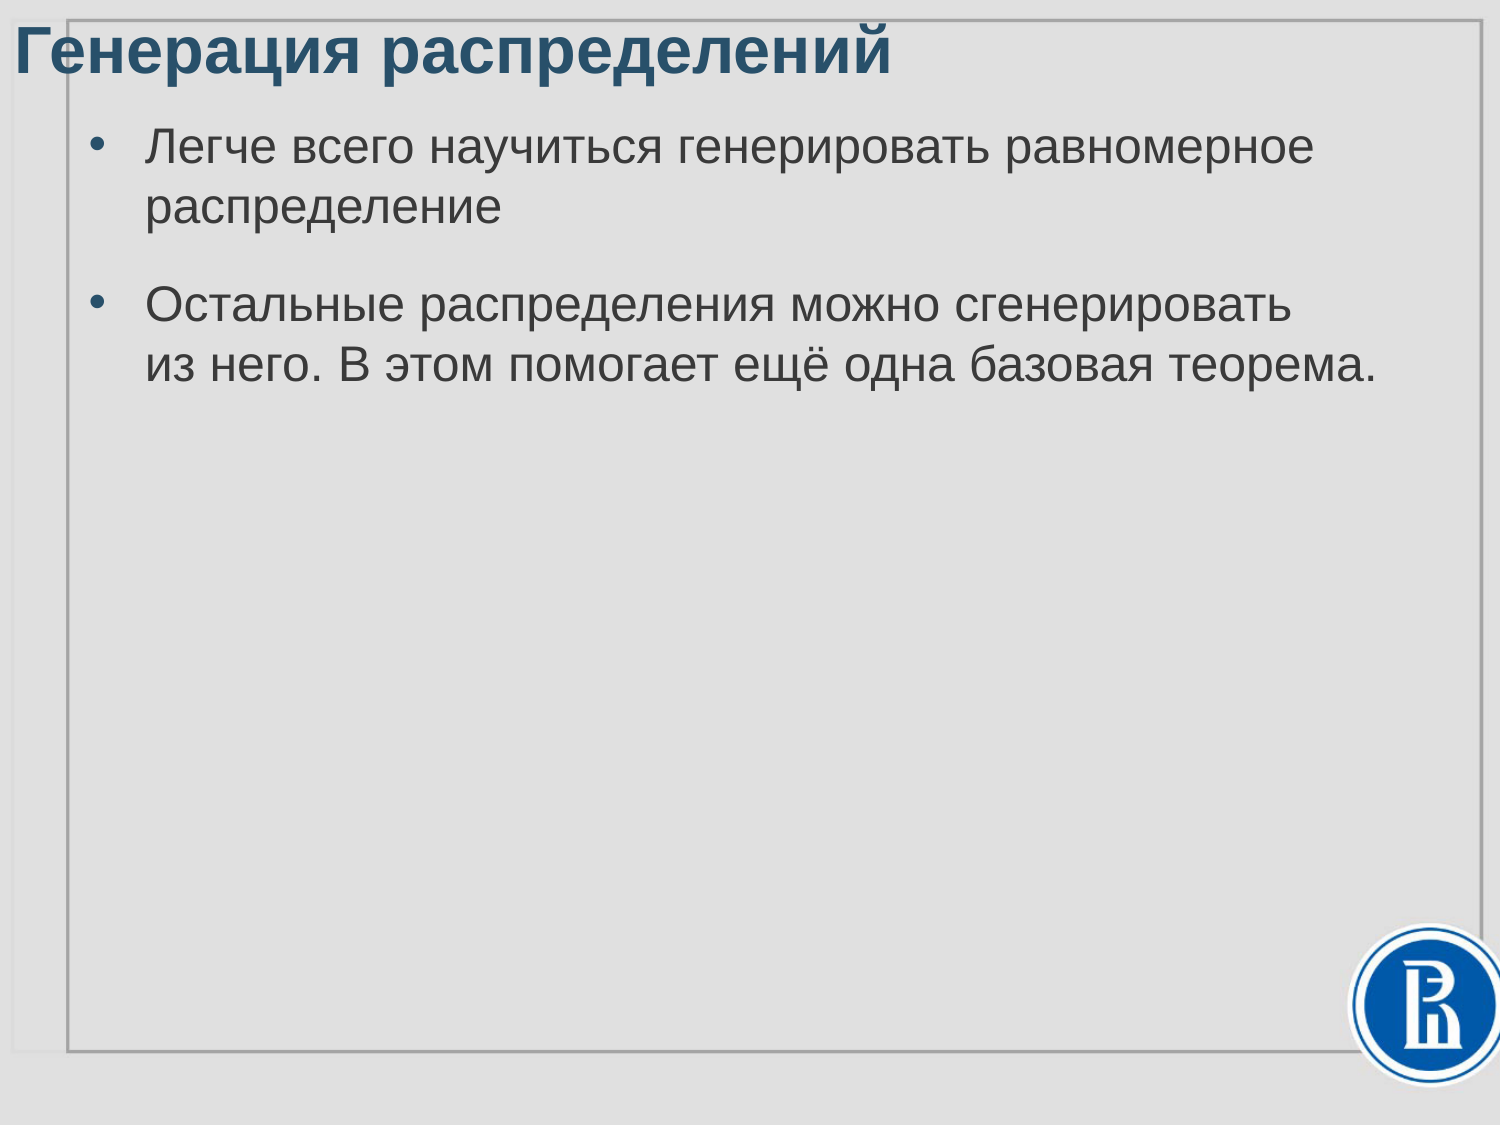

Генерация распределений
Легче всего научиться генерировать равномерное распределение
Остальные распределения можно сгенерировать
из него. В этом помогает ещё одна базовая теорема.